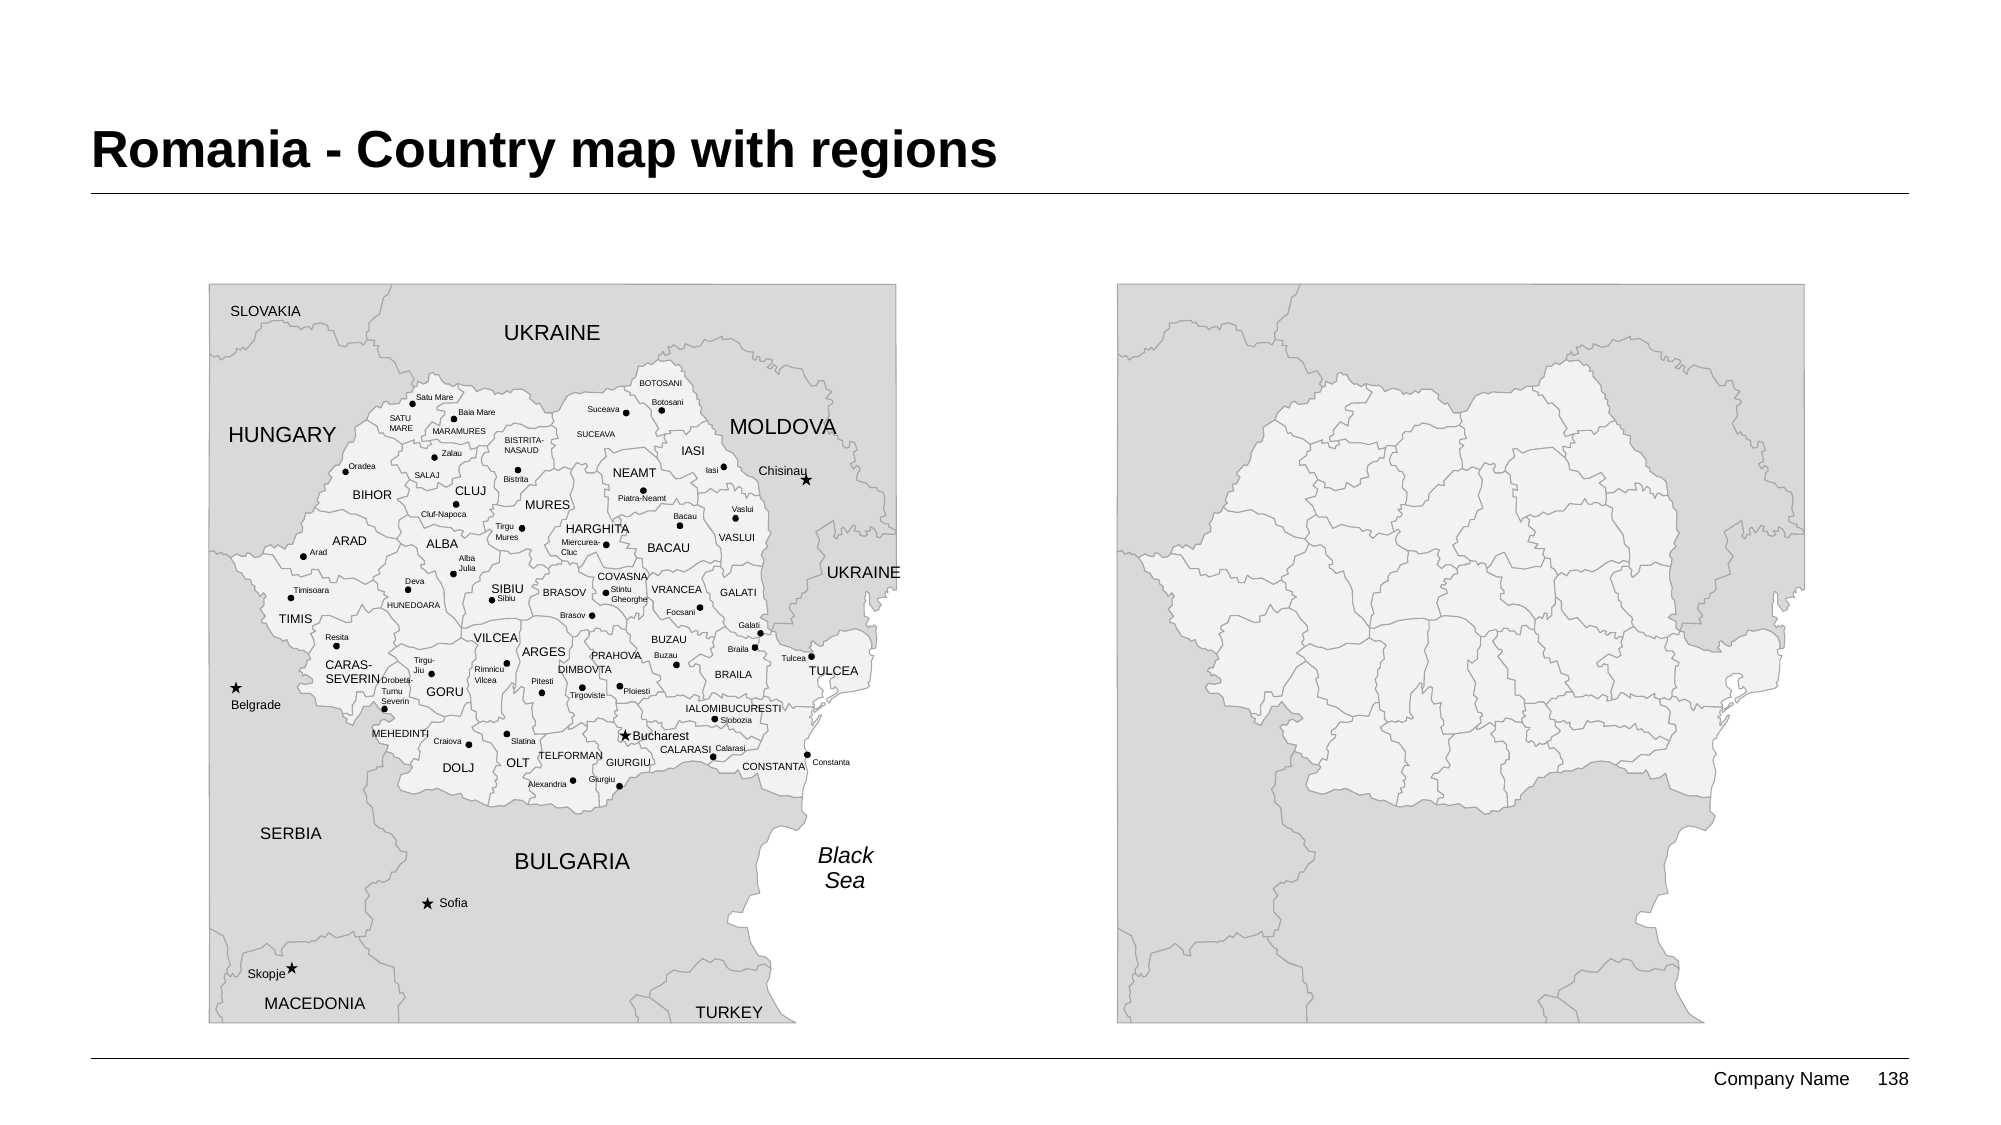

# Romania - Country map with regions

SLOVAKIA
UKRAINE
BOTOSANI
Satu Mare
Botosani

Suceava
Baia Mare

MOLDOVA
SATU

HUNGARY
MARE
MARAMURES
SUCEAVA
BISTRITA-
IASI
NASAUD
Zalau

Oradea
Chisinau

NEAMT
Iasi

SALAJ

Bistrita
CLUJ
BIHOR

Piatra-Neamt
MURES

Vaslui
Cluf-Napoca
Bacau

Tirgu
HARGHITA

VASLUI
Mures
ARAD
ALBA
Miercurea-
BACAU

Arad
Cluc
Alba

UKRAINE
Julia
COVASNA

Deva
SIBIU
VRANCEA
Stintu
Timisoara
GALATI
BRASOV

Sibiu
Gheorghe

HUNEDOARA

Focsani
Brasov
TIMIS

Galati
VILCEA

Resita
BUZAU

ARGES

Braila
PRAHOVA
Buzau
Tulcea

Tirgu-
CARAS-

DIMBOVTA
TULCEA
Rimnicu
Jiu
BRAILA

SEVERIN
Vilcea
Drobeta-
Pitesti

GORU

Turnu
Ploiesti

Tirgoviste
Severin
Belgrade
IALOMIBUCURESTI

Slobozia

MEHEDINTI
Bucharest

Slatina
Craiova

CALARASI
Calarasi
TELFORMAN

OLT
GIURGIU
Constanta
CONSTANTA
DOLJ
Giurgiu

Alexandria

SERBIA
Black
BULGARIA
Sea
Sofia

Skopje
MACEDONIA
TURKEY